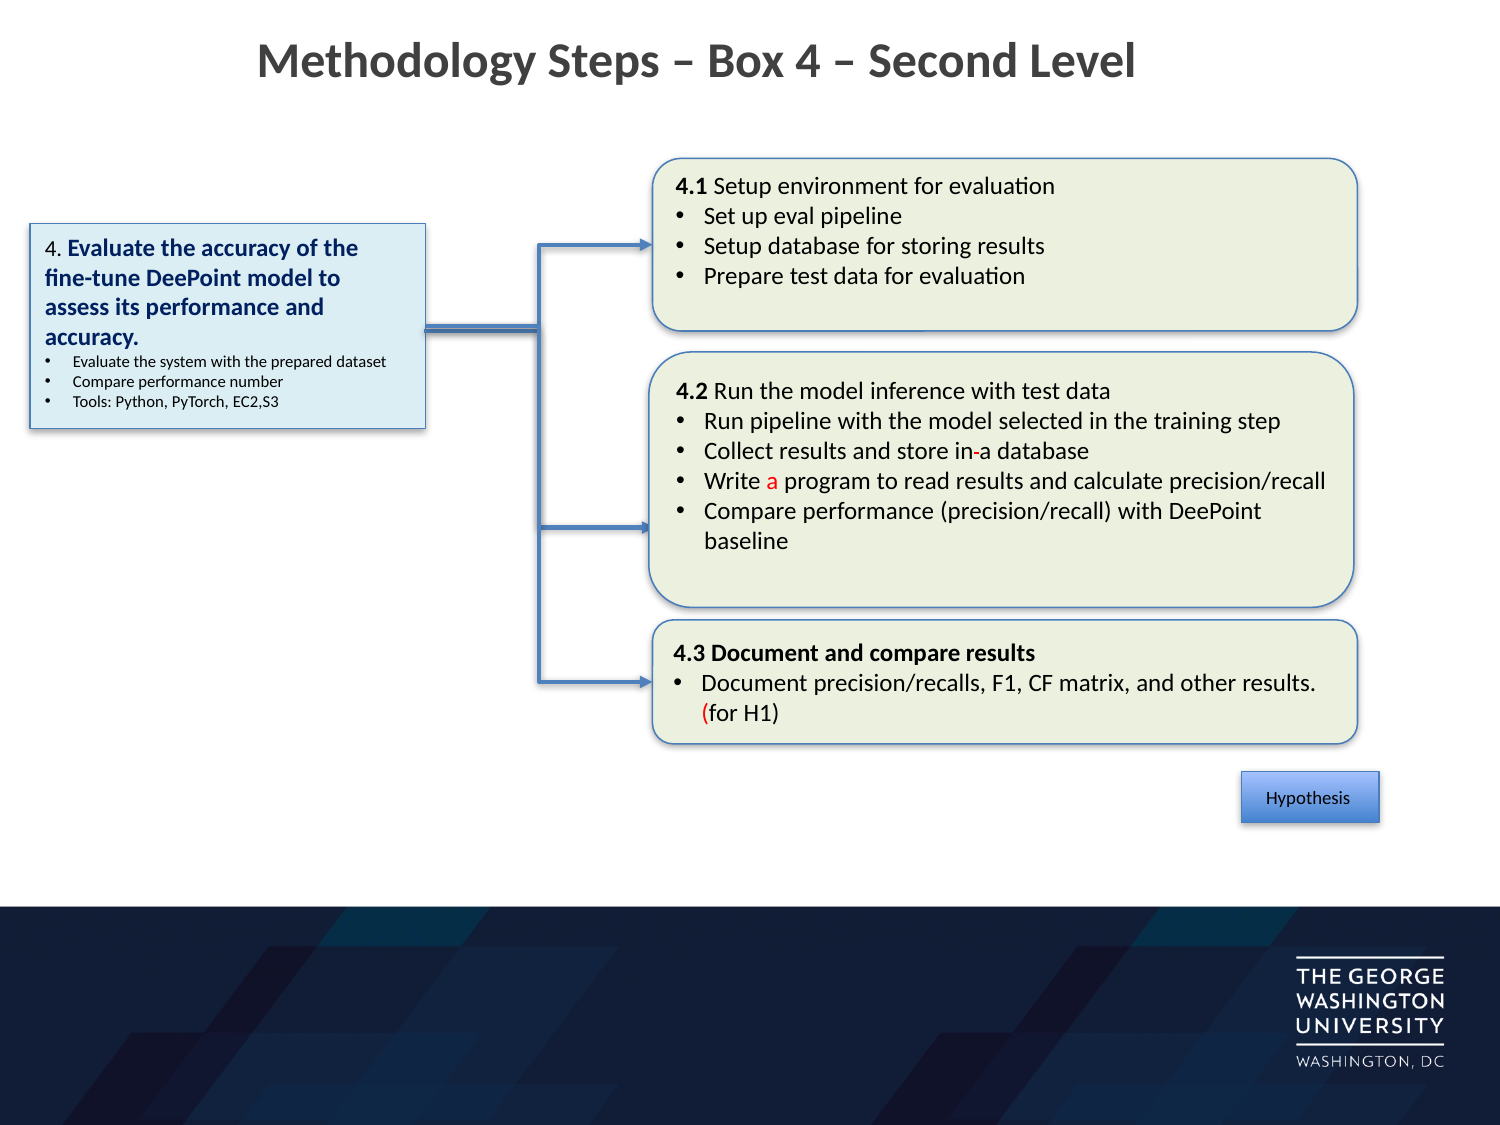

Methodology Steps – Box 4 – Second Level
4.1 Setup environment for evaluation
Set up eval pipeline
Setup database for storing results
Prepare test data for evaluation

4. Evaluate the accuracy of the fine-tune DeePoint model to assess its performance and accuracy.
Evaluate the system with the prepared dataset
Compare performance number
Tools: Python, PyTorch, EC2,S3

4.2 Run the model inference with test data
Run pipeline with the model selected in the training step
Collect results and store in a database
Write a program to read results and calculate precision/recall
Compare performance (precision/recall) with DeePoint baseline

4.3 Document and compare results
Document precision/recalls, F1, CF matrix, and other results.  (for H1)
Hypothesis